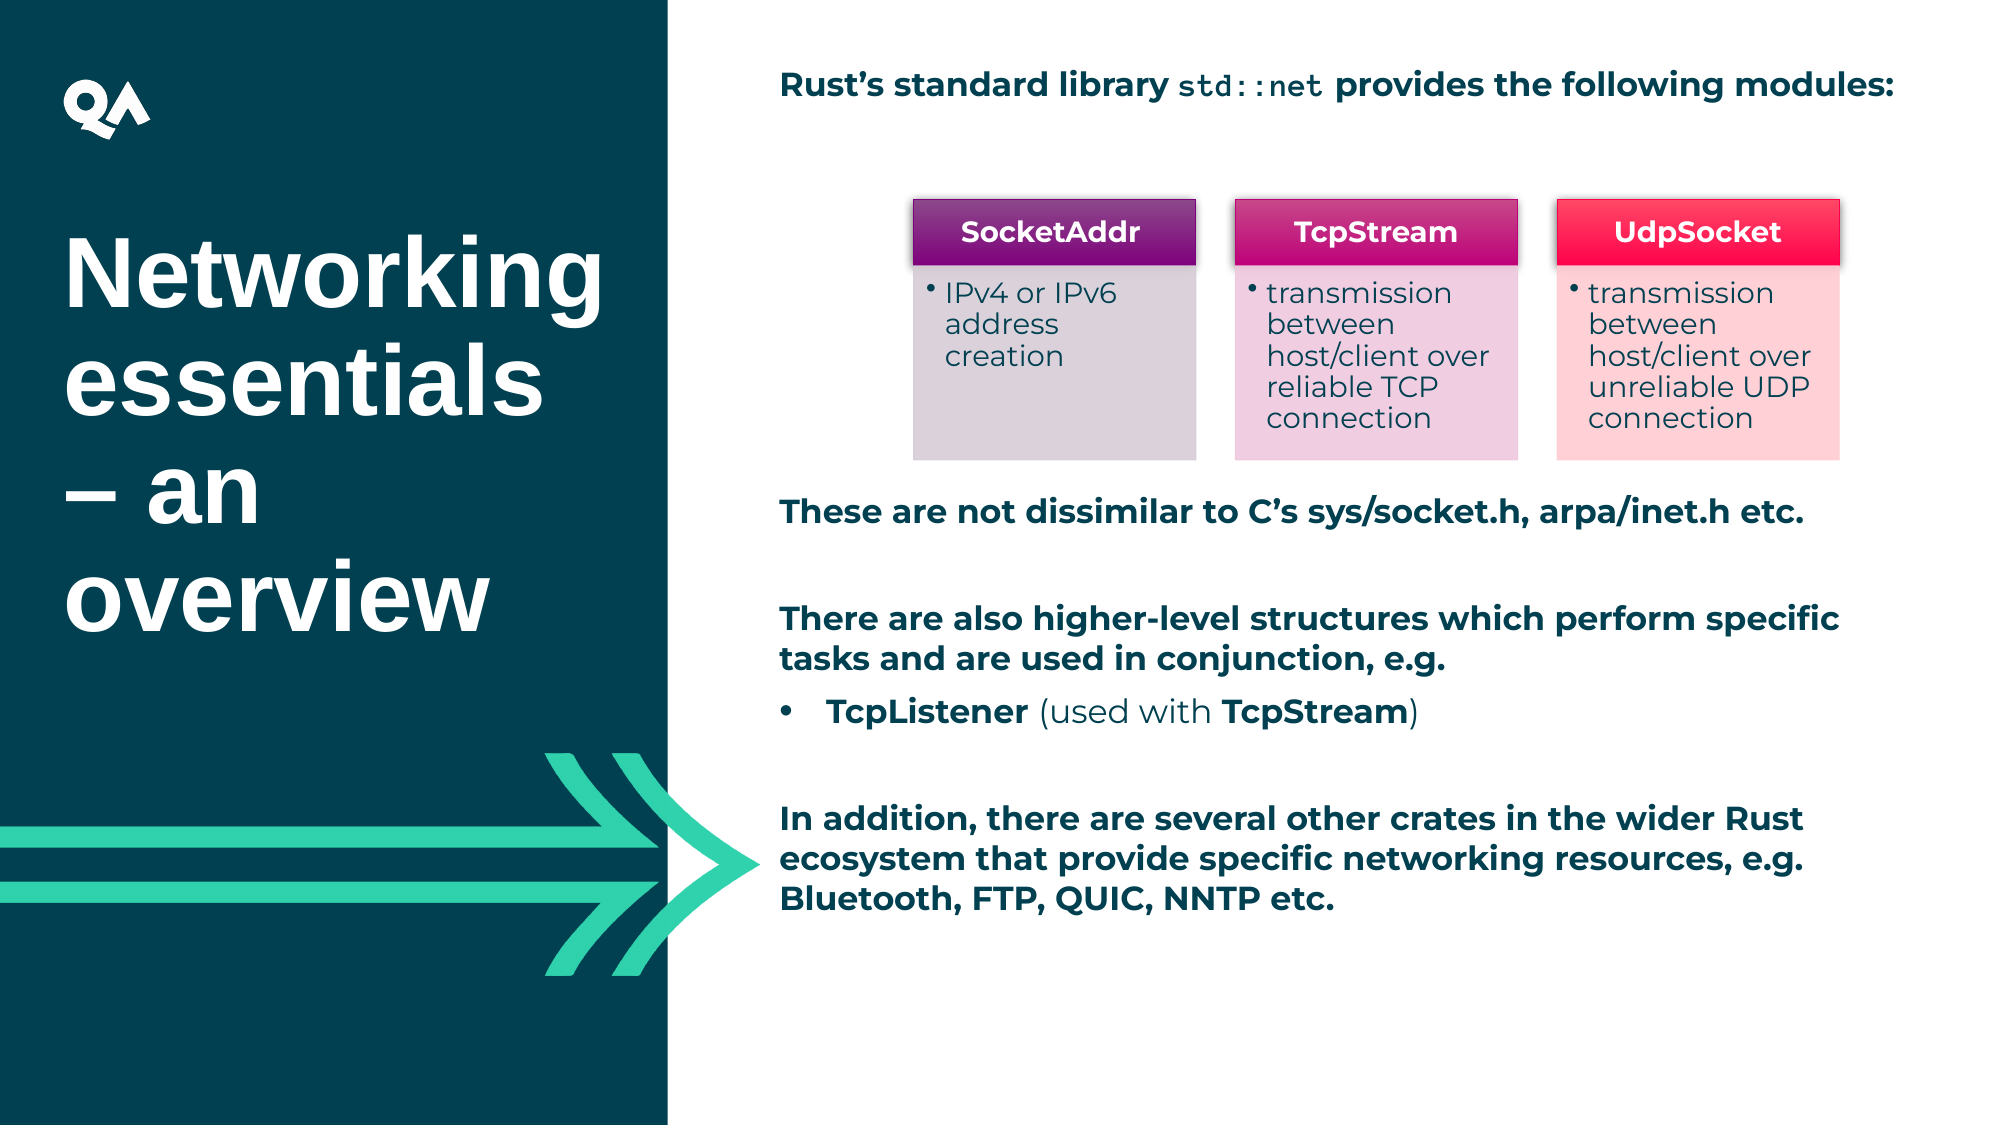

Rust’s standard library std::net provides the following modules:

These are not dissimilar to C’s sys/socket.h, arpa/inet.h etc.

There are also higher-level structures which perform specific tasks and are used in conjunction, e.g.
TcpListener (used with TcpStream)

In addition, there are several other crates in the wider Rust ecosystem that provide specific networking resources, e.g. Bluetooth, FTP, QUIC, NNTP etc.

SocketAddr
IPv4 or IPv6 address creation
TcpStream
transmission between host/client over reliable TCP connection
UdpSocket
transmission between host/client over unreliable UDP connection
Networking essentials – an overview